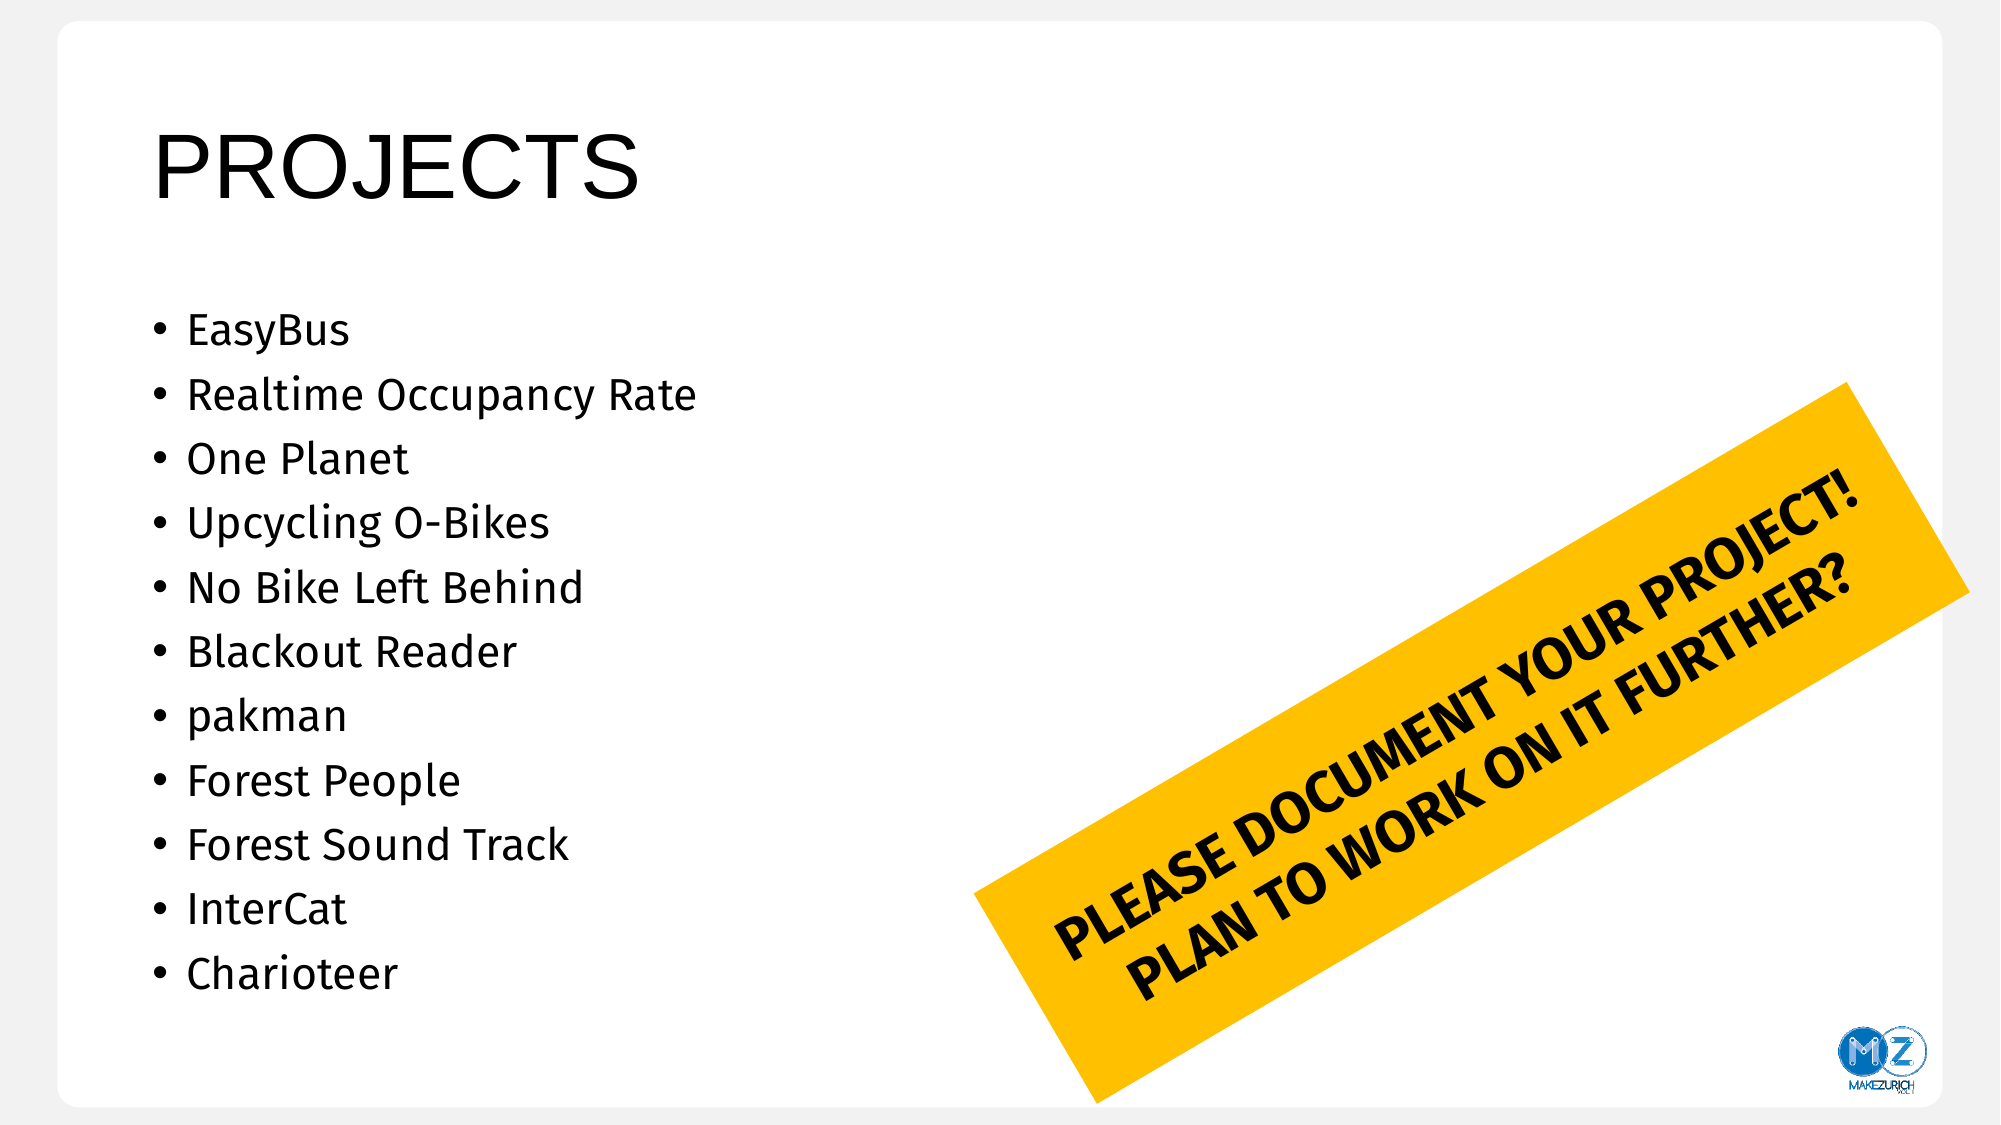

# Projects
EasyBus
Realtime Occupancy Rate
One Planet
Upcycling O-Bikes
No Bike Left Behind
Blackout Reader
pakman
Forest People
Forest Sound Track
InterCat
Charioteer
PLEASE DOCUMENT YOUR PROJECT!
PLAN TO WORK ON IT FURTHER?